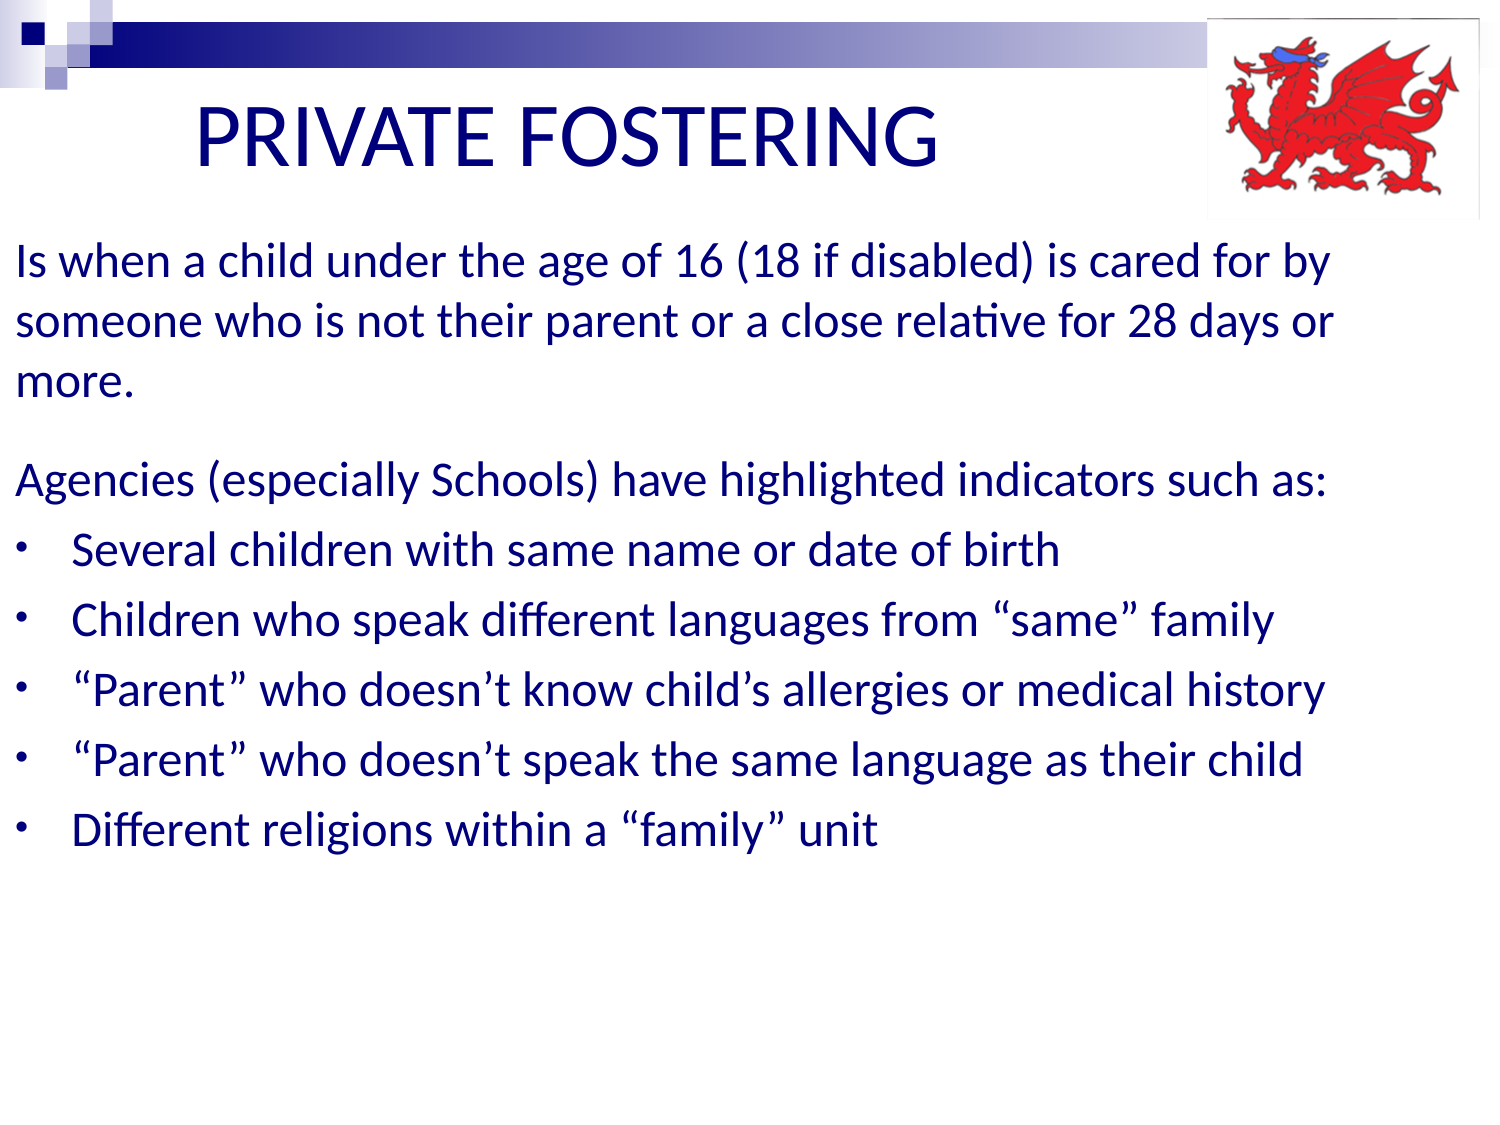

PRIVATE FOSTERING
Is when a child under the age of 16 (18 if disabled) is cared for by someone who is not their parent or a close relative for 28 days or more.

Agencies (especially Schools) have highlighted indicators such as:
Several children with same name or date of birth
Children who speak different languages from “same” family
“Parent” who doesn’t know child’s allergies or medical history
“Parent” who doesn’t speak the same language as their child
Different religions within a “family” unit